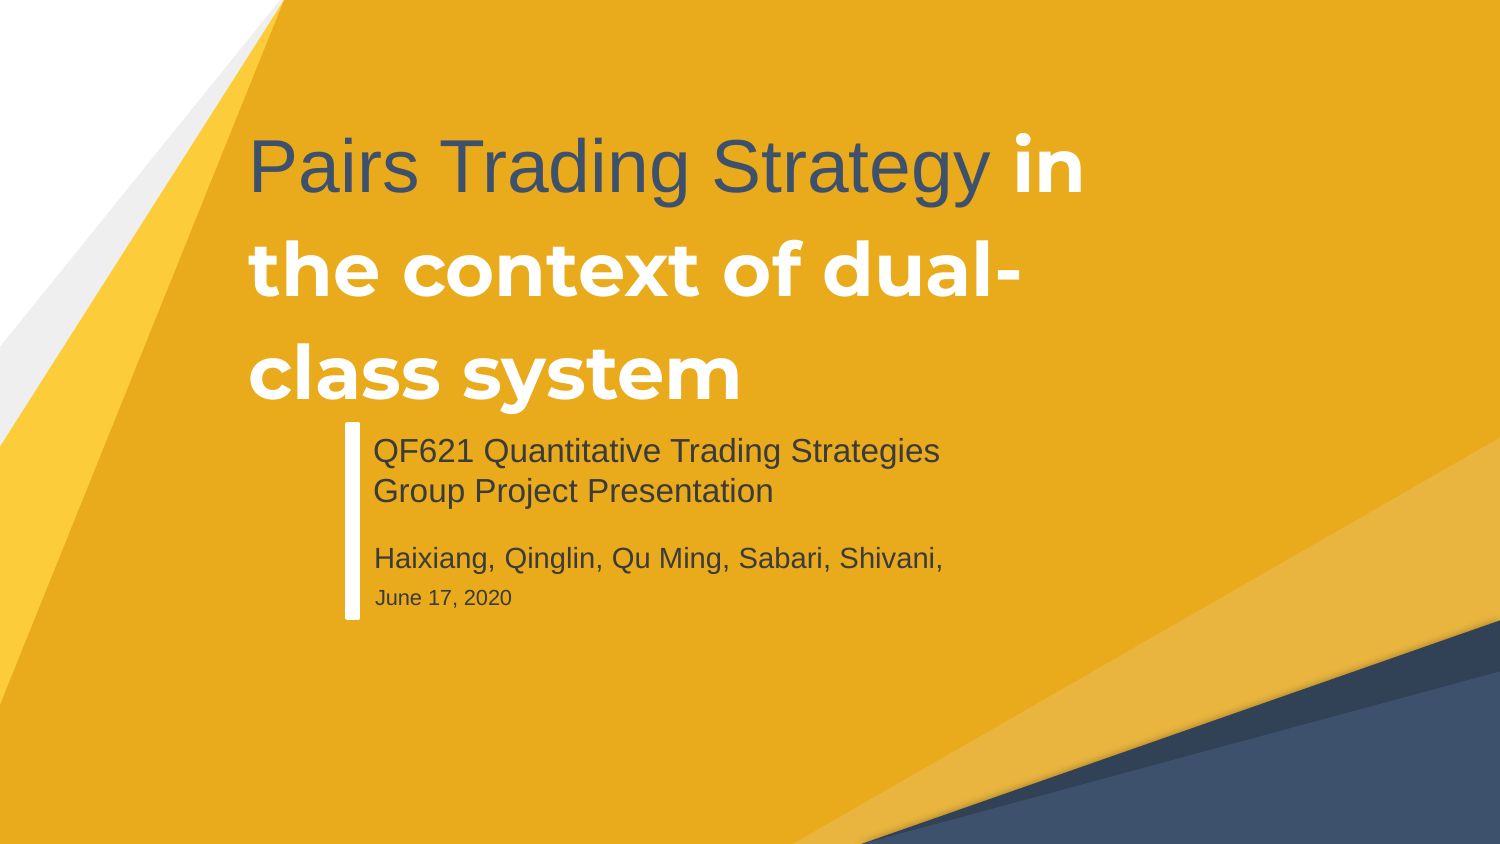

# Pairs Trading Strategy in the context of dual-class system
QF621 Quantitative Trading Strategies Group Project Presentation

Haixiang, Qinglin, Qu Ming, Sabari, Shivani,
June 17, 2020